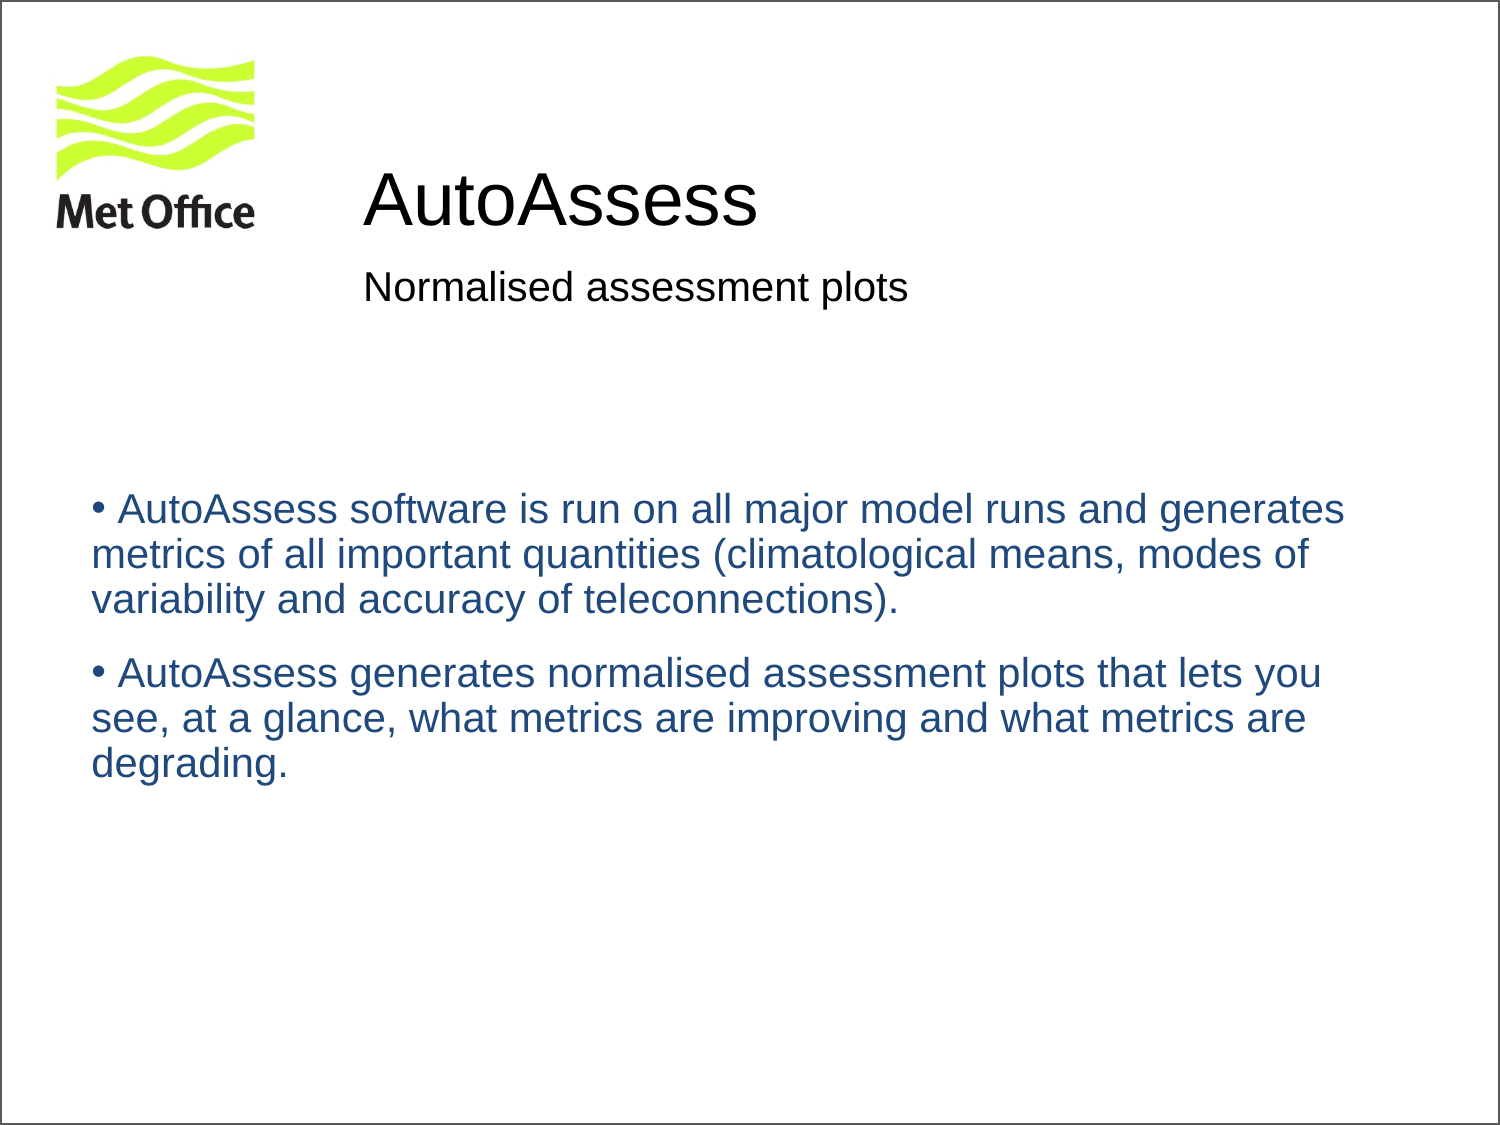

# AutoAssess
Normalised assessment plots
 AutoAssess software is run on all major model runs and generates metrics of all important quantities (climatological means, modes of variability and accuracy of teleconnections).
 AutoAssess generates normalised assessment plots that lets you see, at a glance, what metrics are improving and what metrics are degrading.